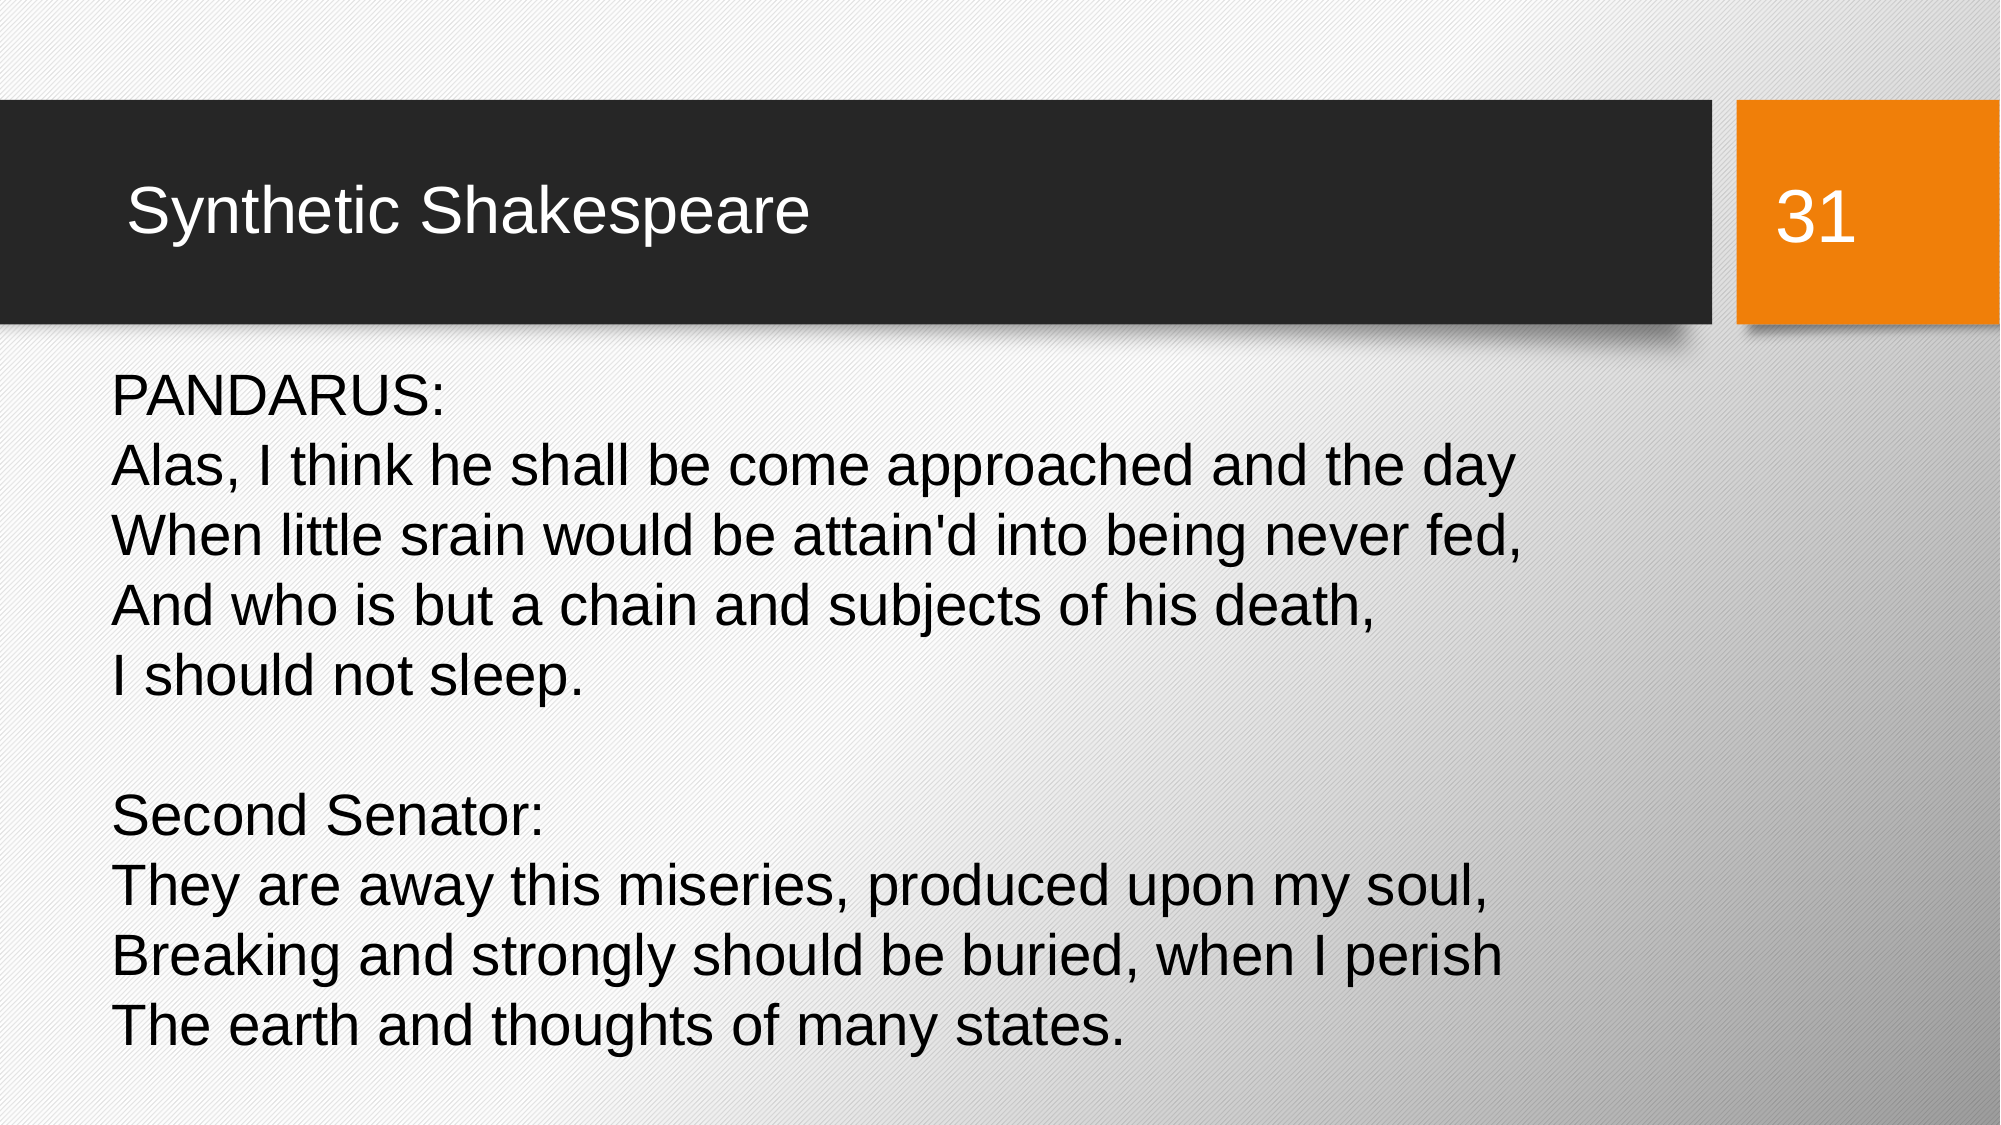

31
# Synthetic Shakespeare
PANDARUS:
Alas, I think he shall be come approached and the day
When little srain would be attain'd into being never fed,
And who is but a chain and subjects of his death,
I should not sleep.

Second Senator:
They are away this miseries, produced upon my soul,
Breaking and strongly should be buried, when I perish
The earth and thoughts of many states.